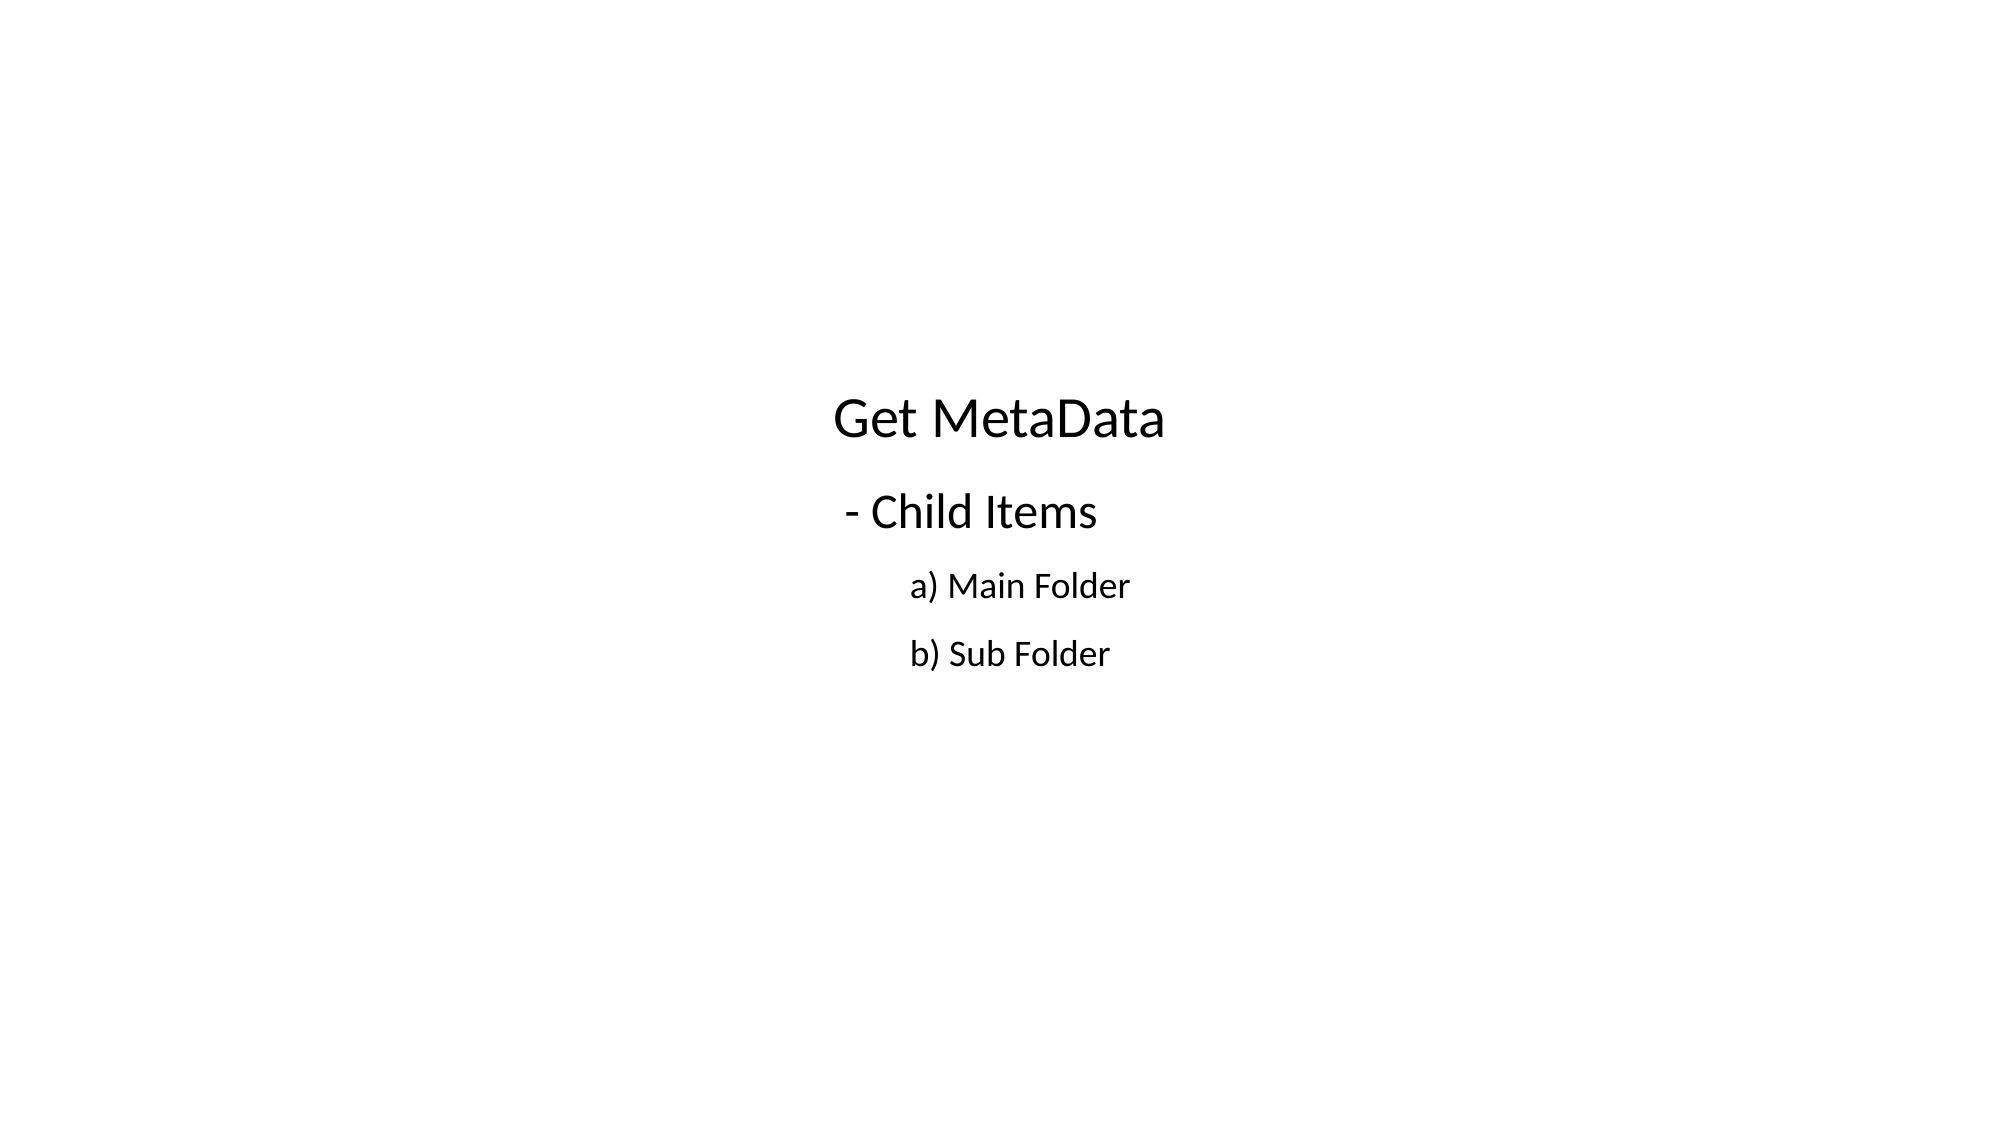

Get MetaData
 - Child Items
         a) Main Folder
         b) Sub Folder